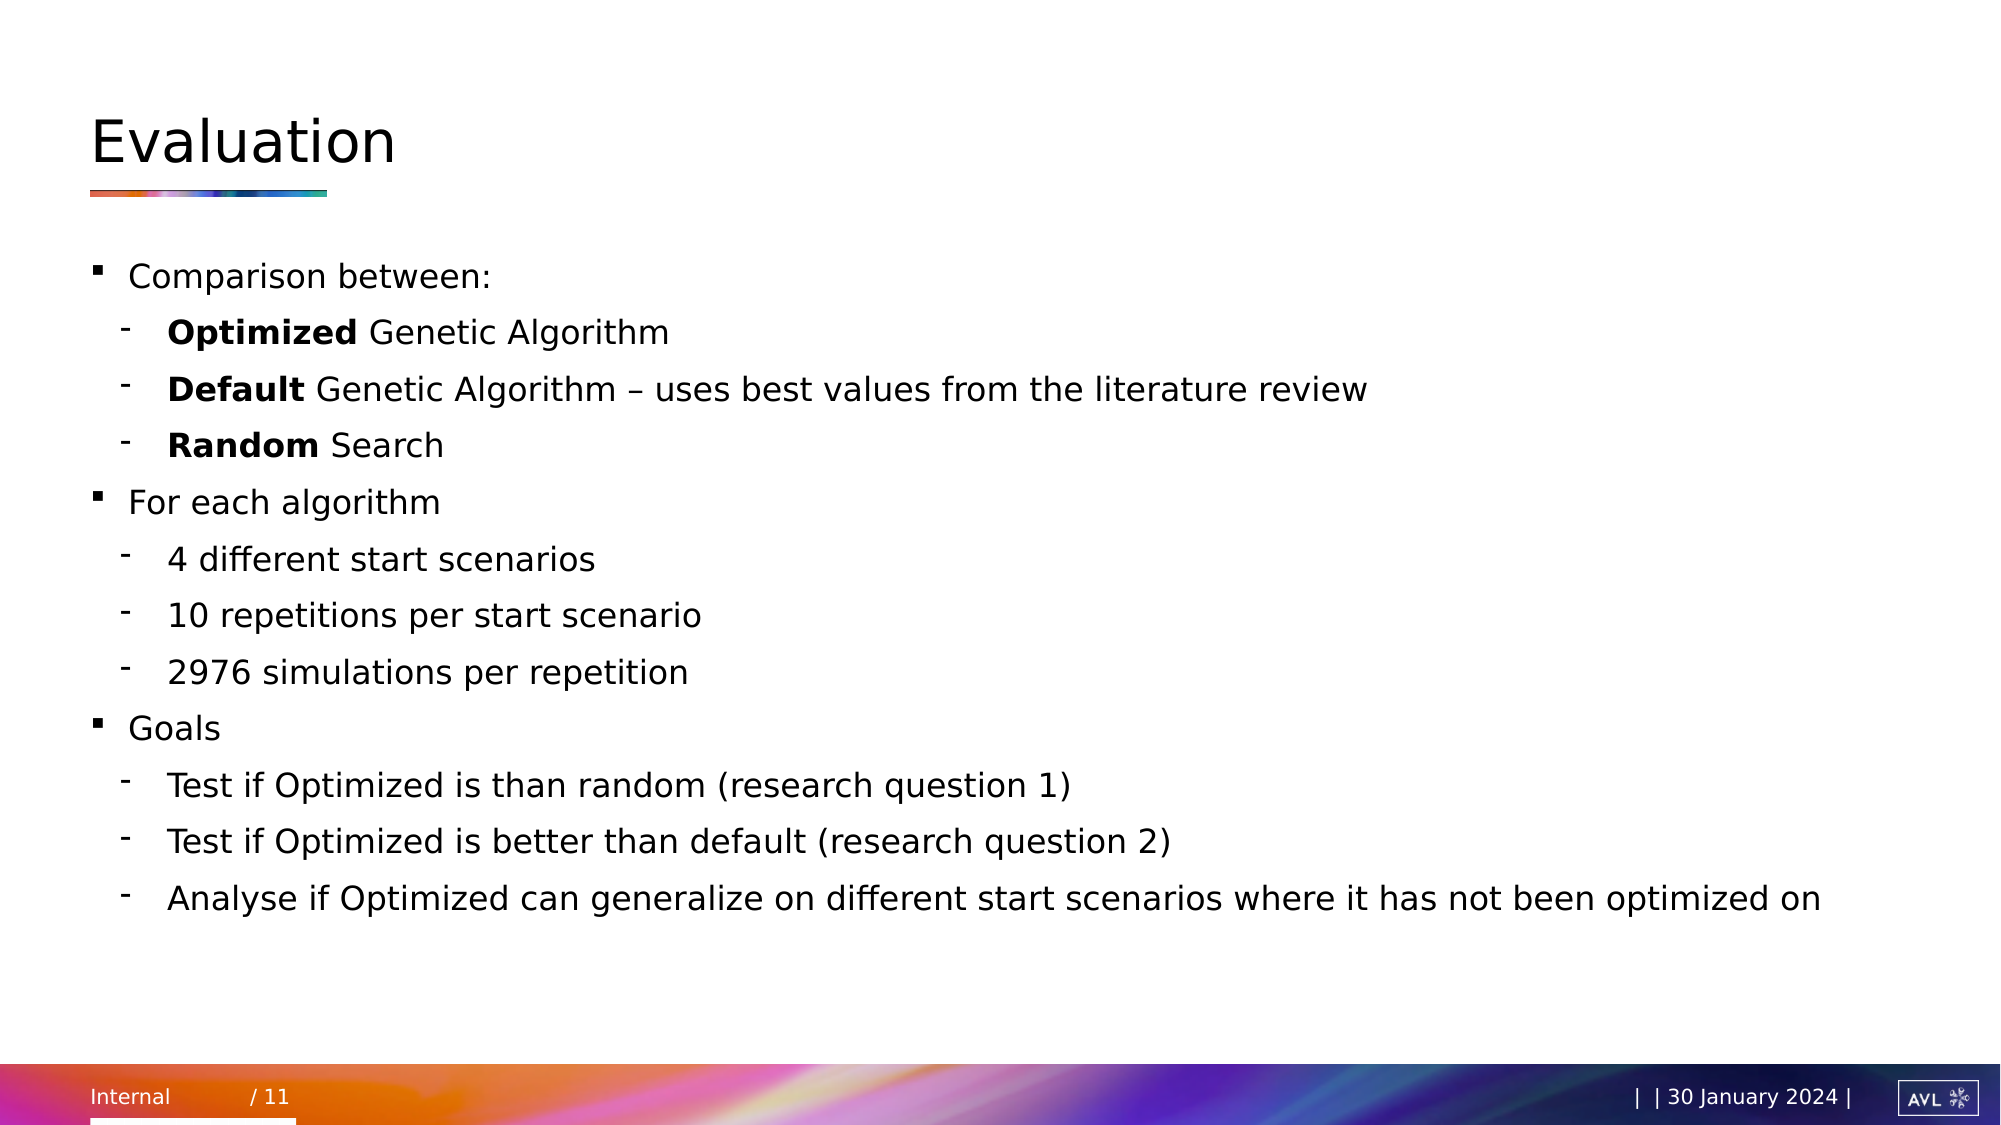

# Evaluation
Comparison between:
Optimized Genetic Algorithm
Default Genetic Algorithm – uses best values from the literature review
Random Search
For each algorithm
4 different start scenarios
10 repetitions per start scenario
2976 simulations per repetition
Goals
Test if Optimized is than random (research question 1)
Test if Optimized is better than default (research question 2)
Analyse if Optimized can generalize on different start scenarios where it has not been optimized on